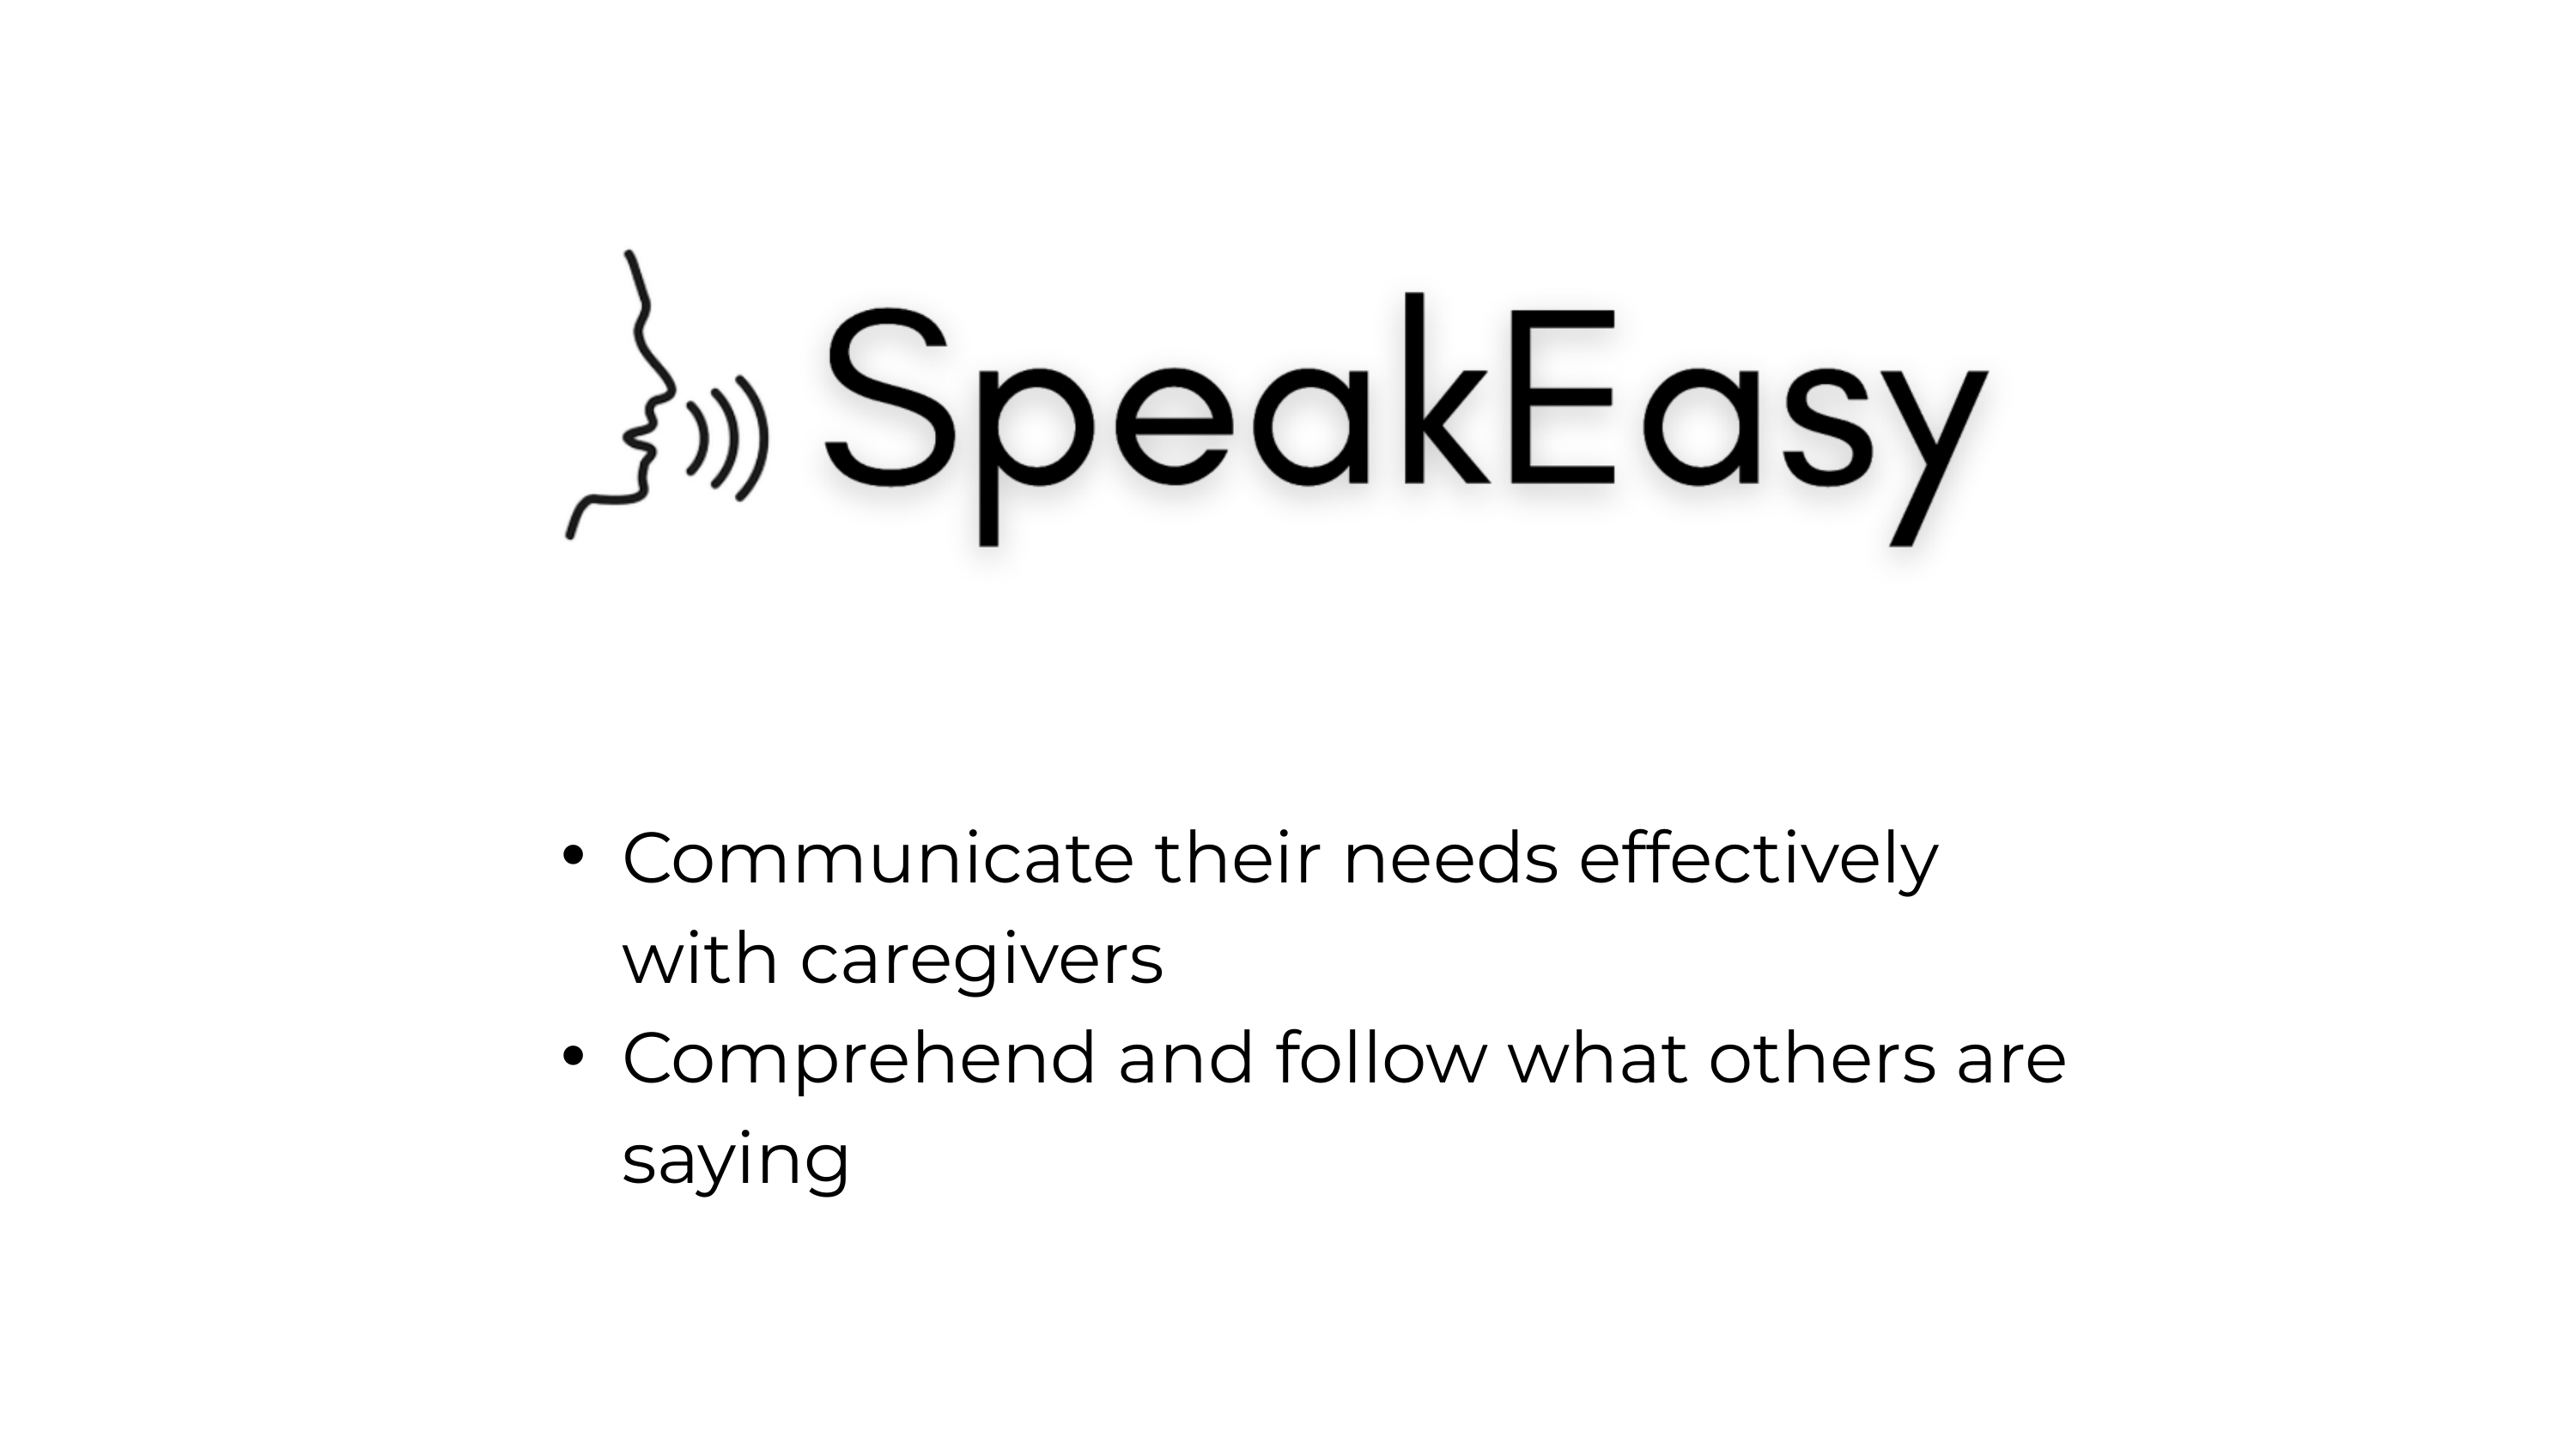

Communicate their needs effectively with caregivers
Comprehend and follow what others are saying